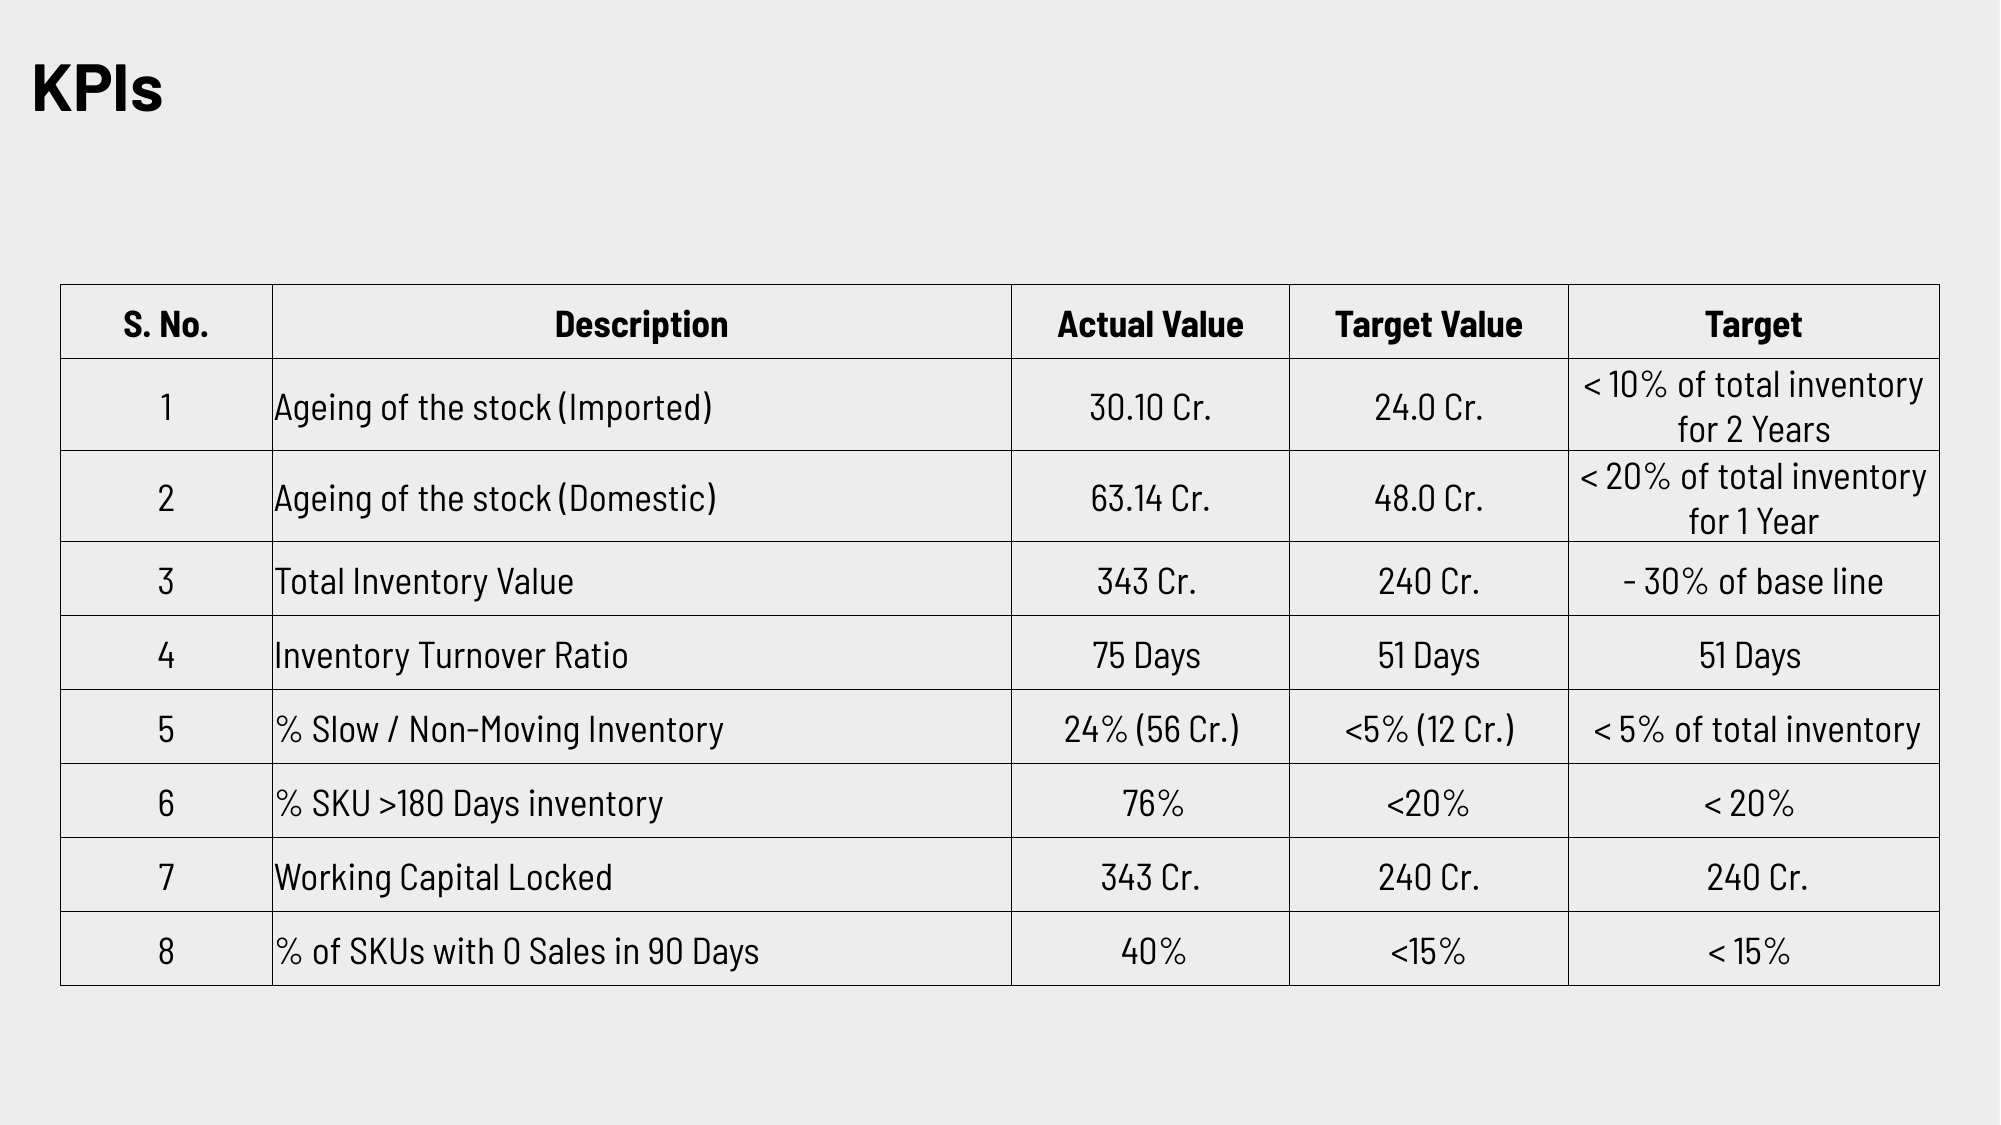

KPIs
| S. No. | Description | Actual Value | Target Value | Target |
| --- | --- | --- | --- | --- |
| 1 | Ageing of the stock (Imported) | 30.10 Cr. | 24.0 Cr. | < 10% of total inventory for 2 Years |
| 2 | Ageing of the stock (Domestic) | 63.14 Cr. | 48.0 Cr. | < 20% of total inventory for 1 Year |
| 3 | Total Inventory Value | 343 Cr. | 240 Cr. | - 30% of base line |
| 4 | Inventory Turnover Ratio | 75 Days | 51 Days | 51 Days |
| 5 | % Slow / Non-Moving Inventory | 24% (56 Cr.) | <5% (12 Cr.) | < 5% of total inventory |
| 6 | % SKU >180 Days inventory | 76% | <20% | < 20% |
| 7 | Working Capital Locked | 343 Cr. | 240 Cr. | 240 Cr. |
| 8 | % of SKUs with 0 Sales in 90 Days | 40% | <15% | < 15% |